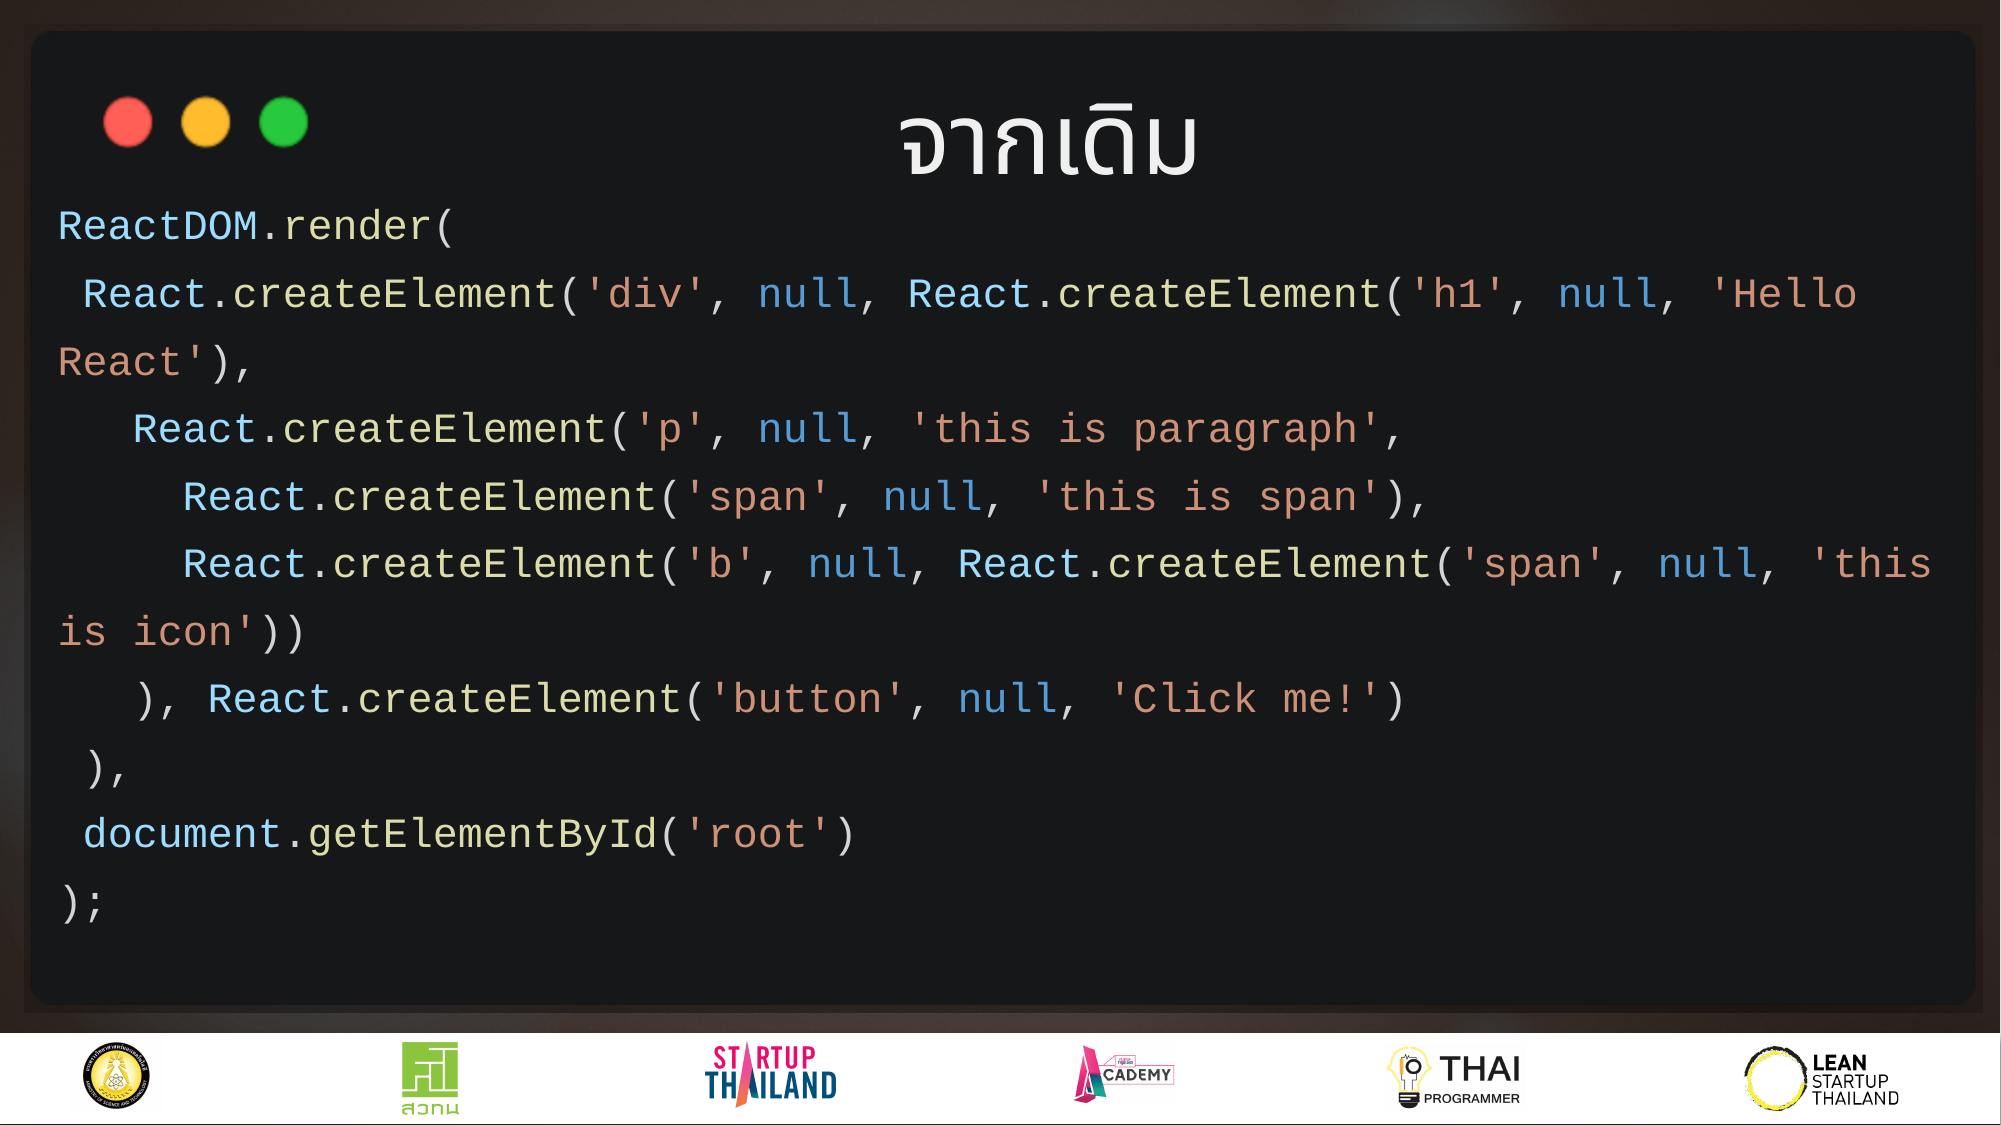

จากเดิม
ReactDOM.render(
 React.createElement('div', null, React.createElement('h1', null, 'Hello React'),
   React.createElement('p', null, 'this is paragraph',
     React.createElement('span', null, 'this is span'),
     React.createElement('b', null, React.createElement('span', null, 'this is icon'))
   ), React.createElement('button', null, 'Click me!')
 ),
 document.getElementById('root')
);